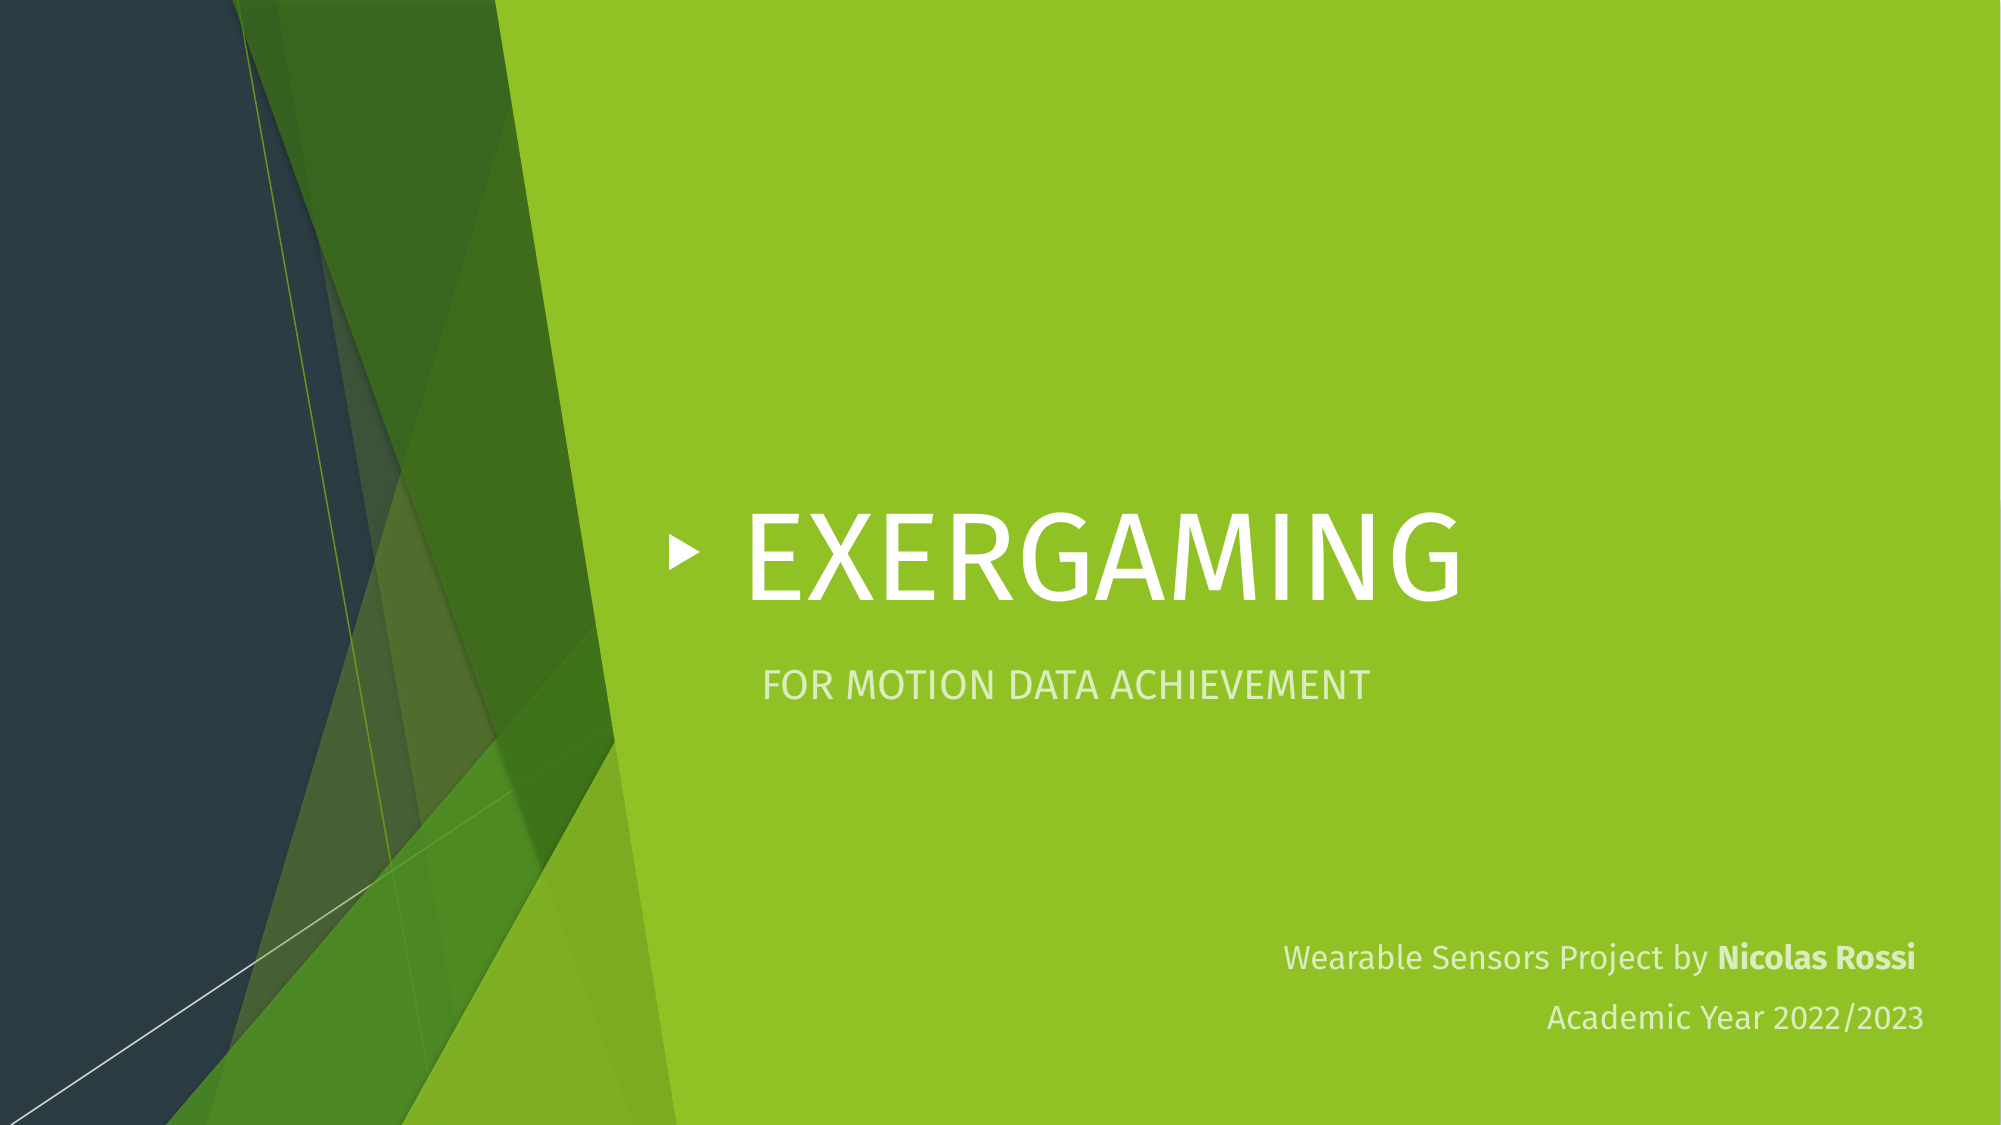

# EXERGAMING

FOR MOTION DATA ACHIEVEMENT

Wearable Sensors Project by Nicolas Rossi
Academic Year 2022/2023